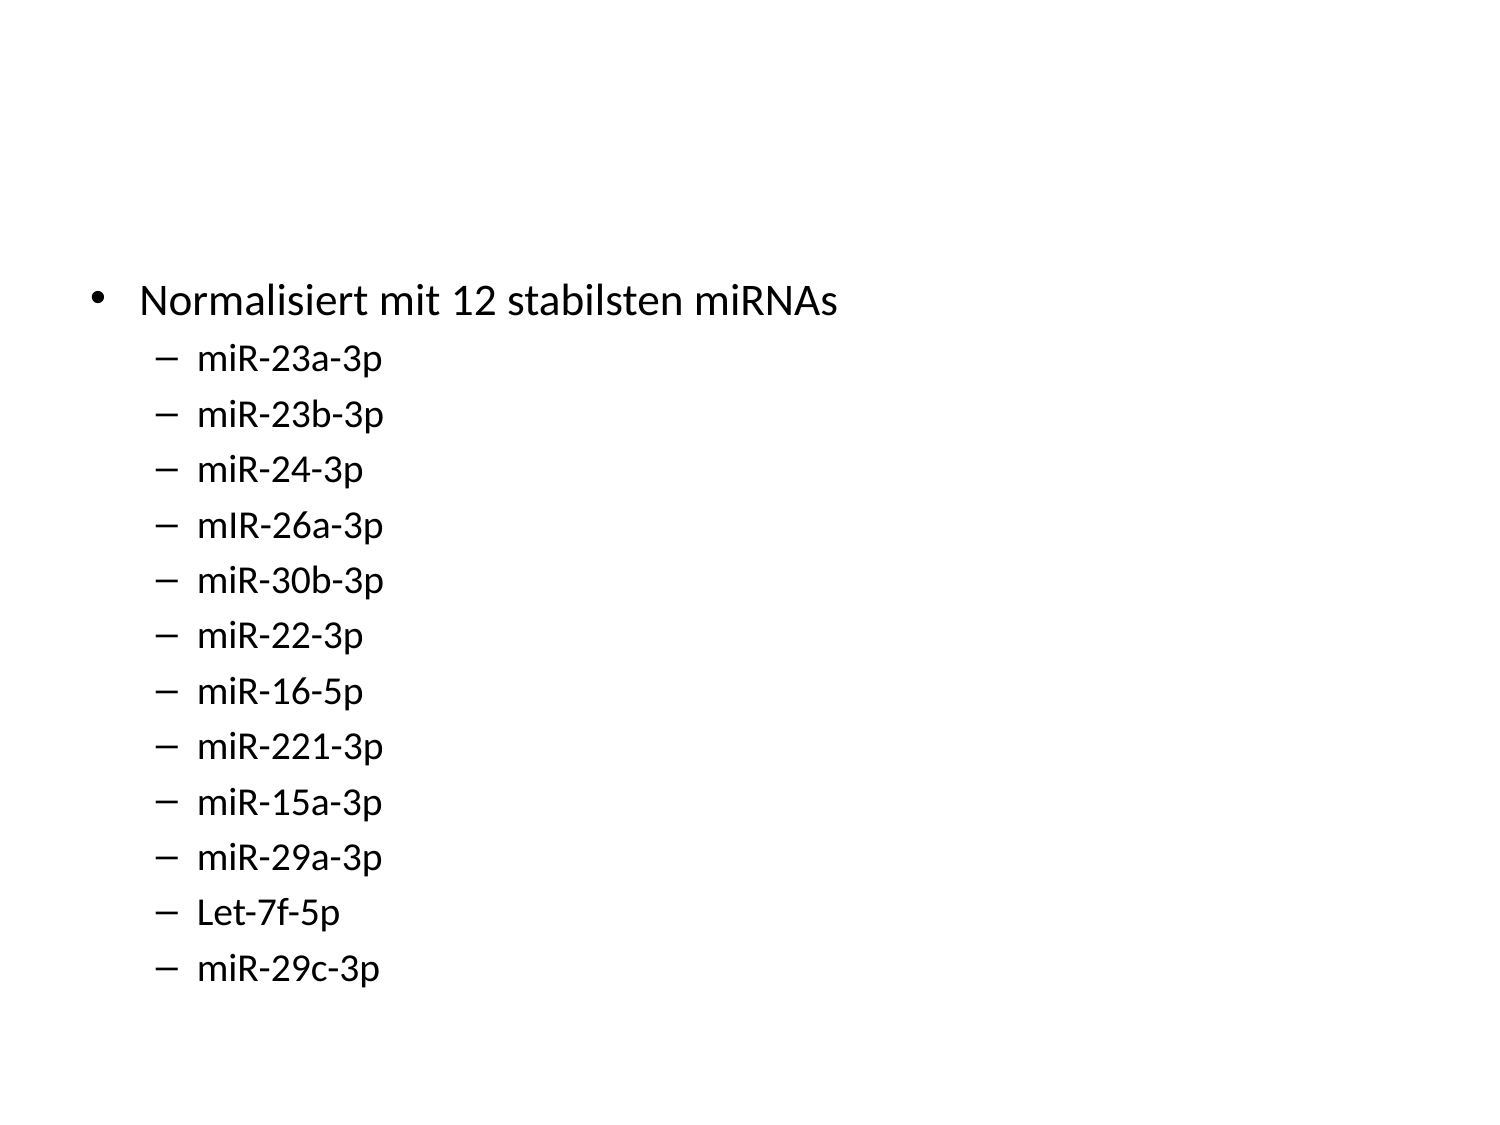

#
Normalisiert mit 12 stabilsten miRNAs
miR-23a-3p
miR-23b-3p
miR-24-3p
mIR-26a-3p
miR-30b-3p
miR-22-3p
miR-16-5p
miR-221-3p
miR-15a-3p
miR-29a-3p
Let-7f-5p
miR-29c-3p